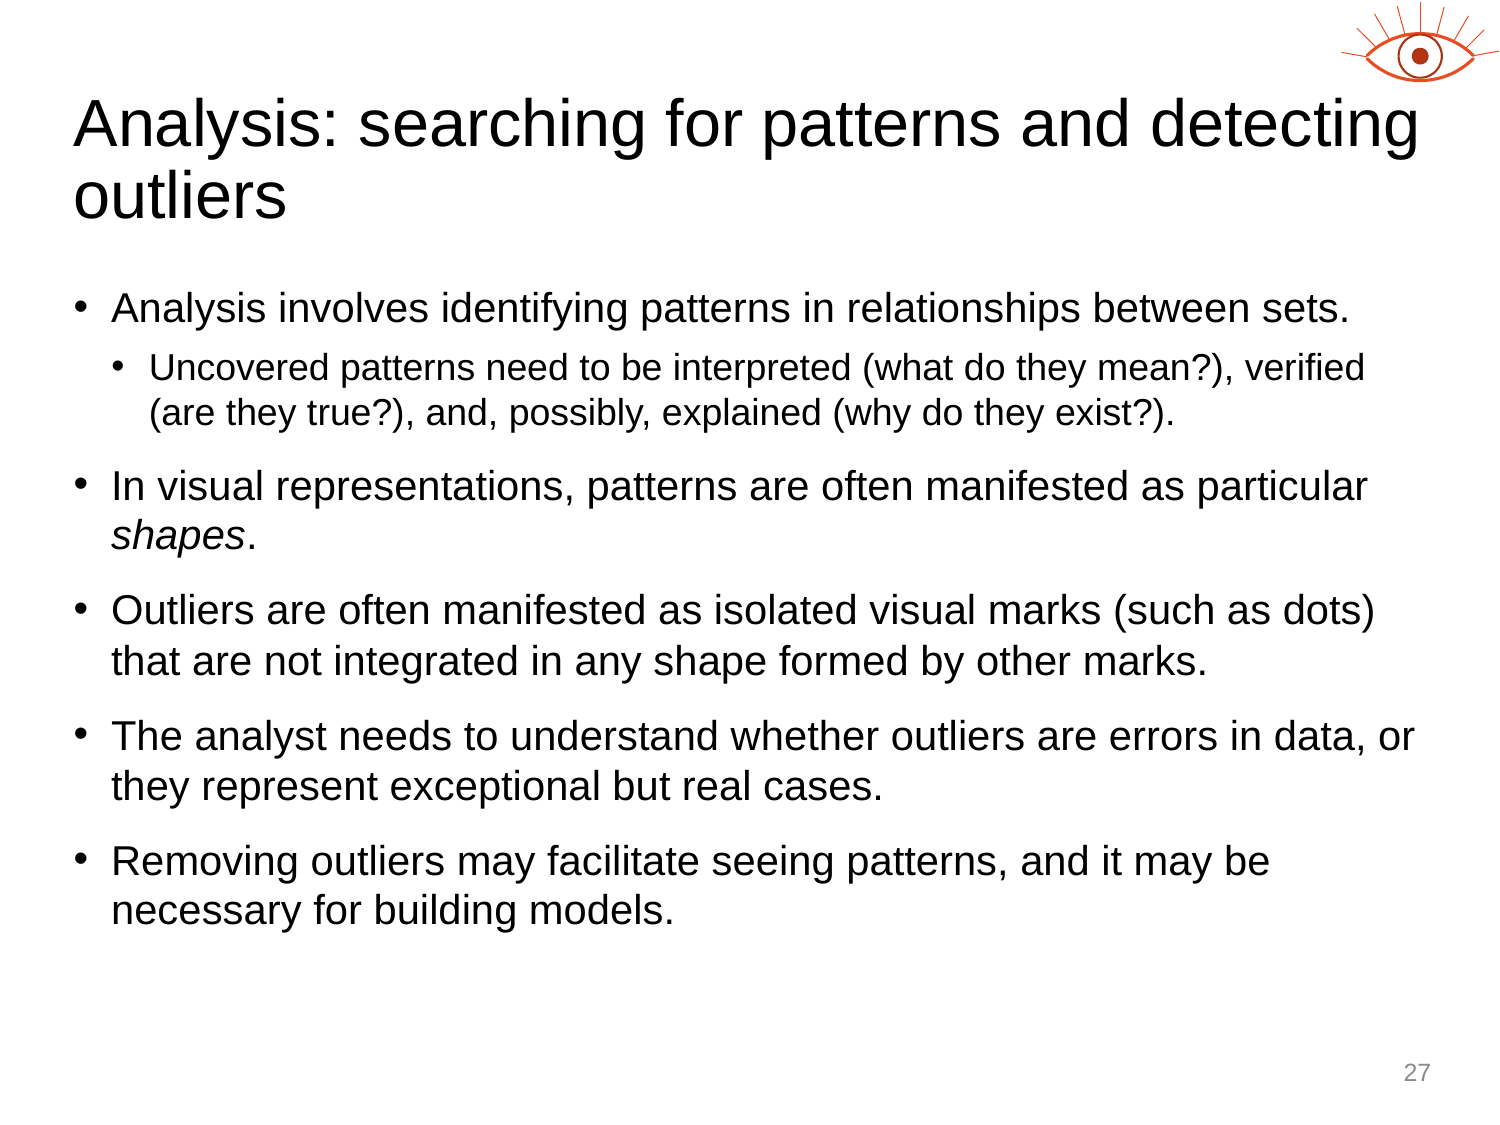

# Analysis: searching for patterns and detecting outliers
Analysis involves identifying patterns in relationships between sets.
Uncovered patterns need to be interpreted (what do they mean?), verified (are they true?), and, possibly, explained (why do they exist?).
In visual representations, patterns are often manifested as particular shapes.
Outliers are often manifested as isolated visual marks (such as dots) that are not integrated in any shape formed by other marks.
The analyst needs to understand whether outliers are errors in data, or they represent exceptional but real cases.
Removing outliers may facilitate seeing patterns, and it may be necessary for building models.
27